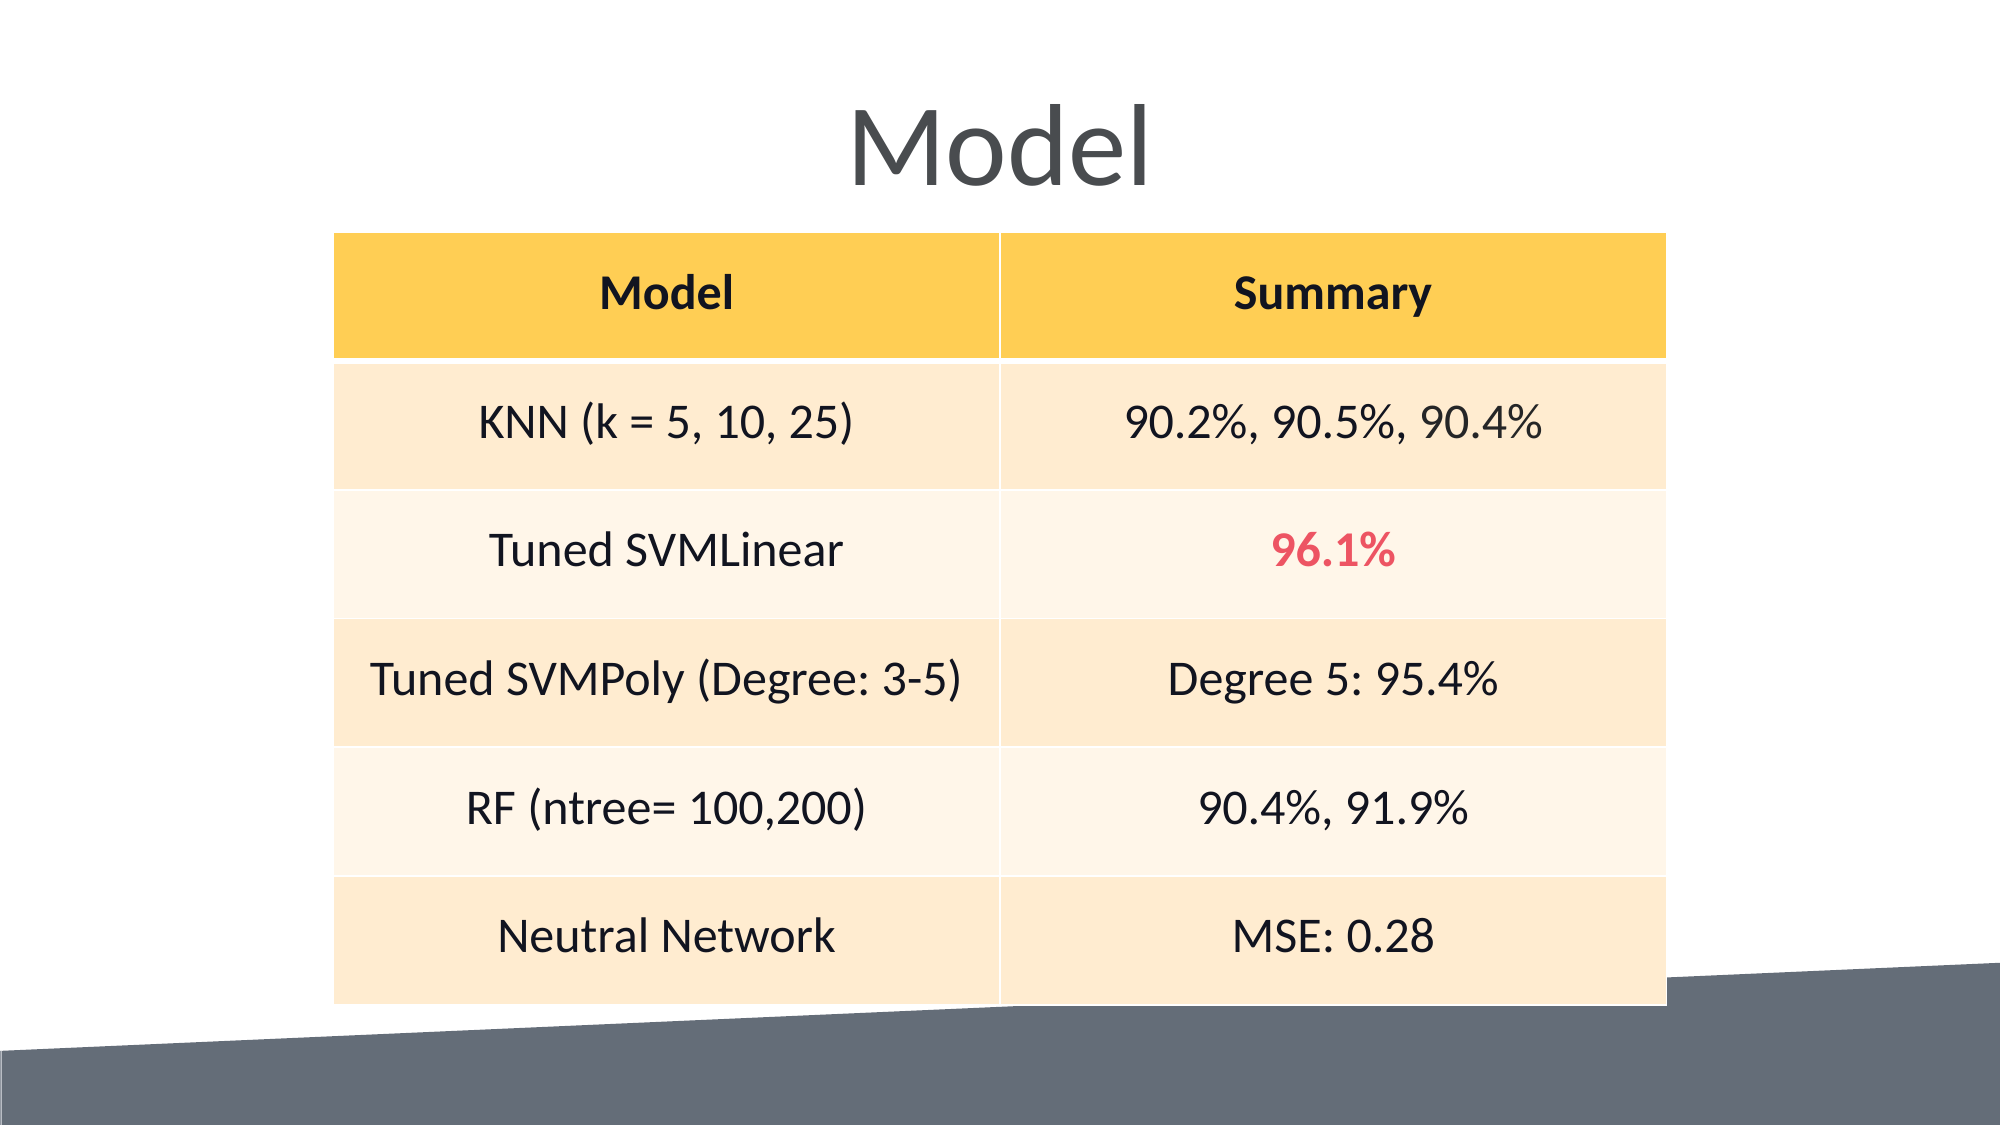

# Model
| Model | Summary |
| --- | --- |
| KNN (k = 5, 10, 25) | 90.2%, 90.5%, 90.4% |
| Tuned SVMLinear | 96.1% |
| Tuned SVMPoly (Degree: 3-5) | Degree 5: 95.4% |
| RF (ntree= 100,200) | 90.4%, 91.9% |
| Neutral Network | MSE: 0.28 |